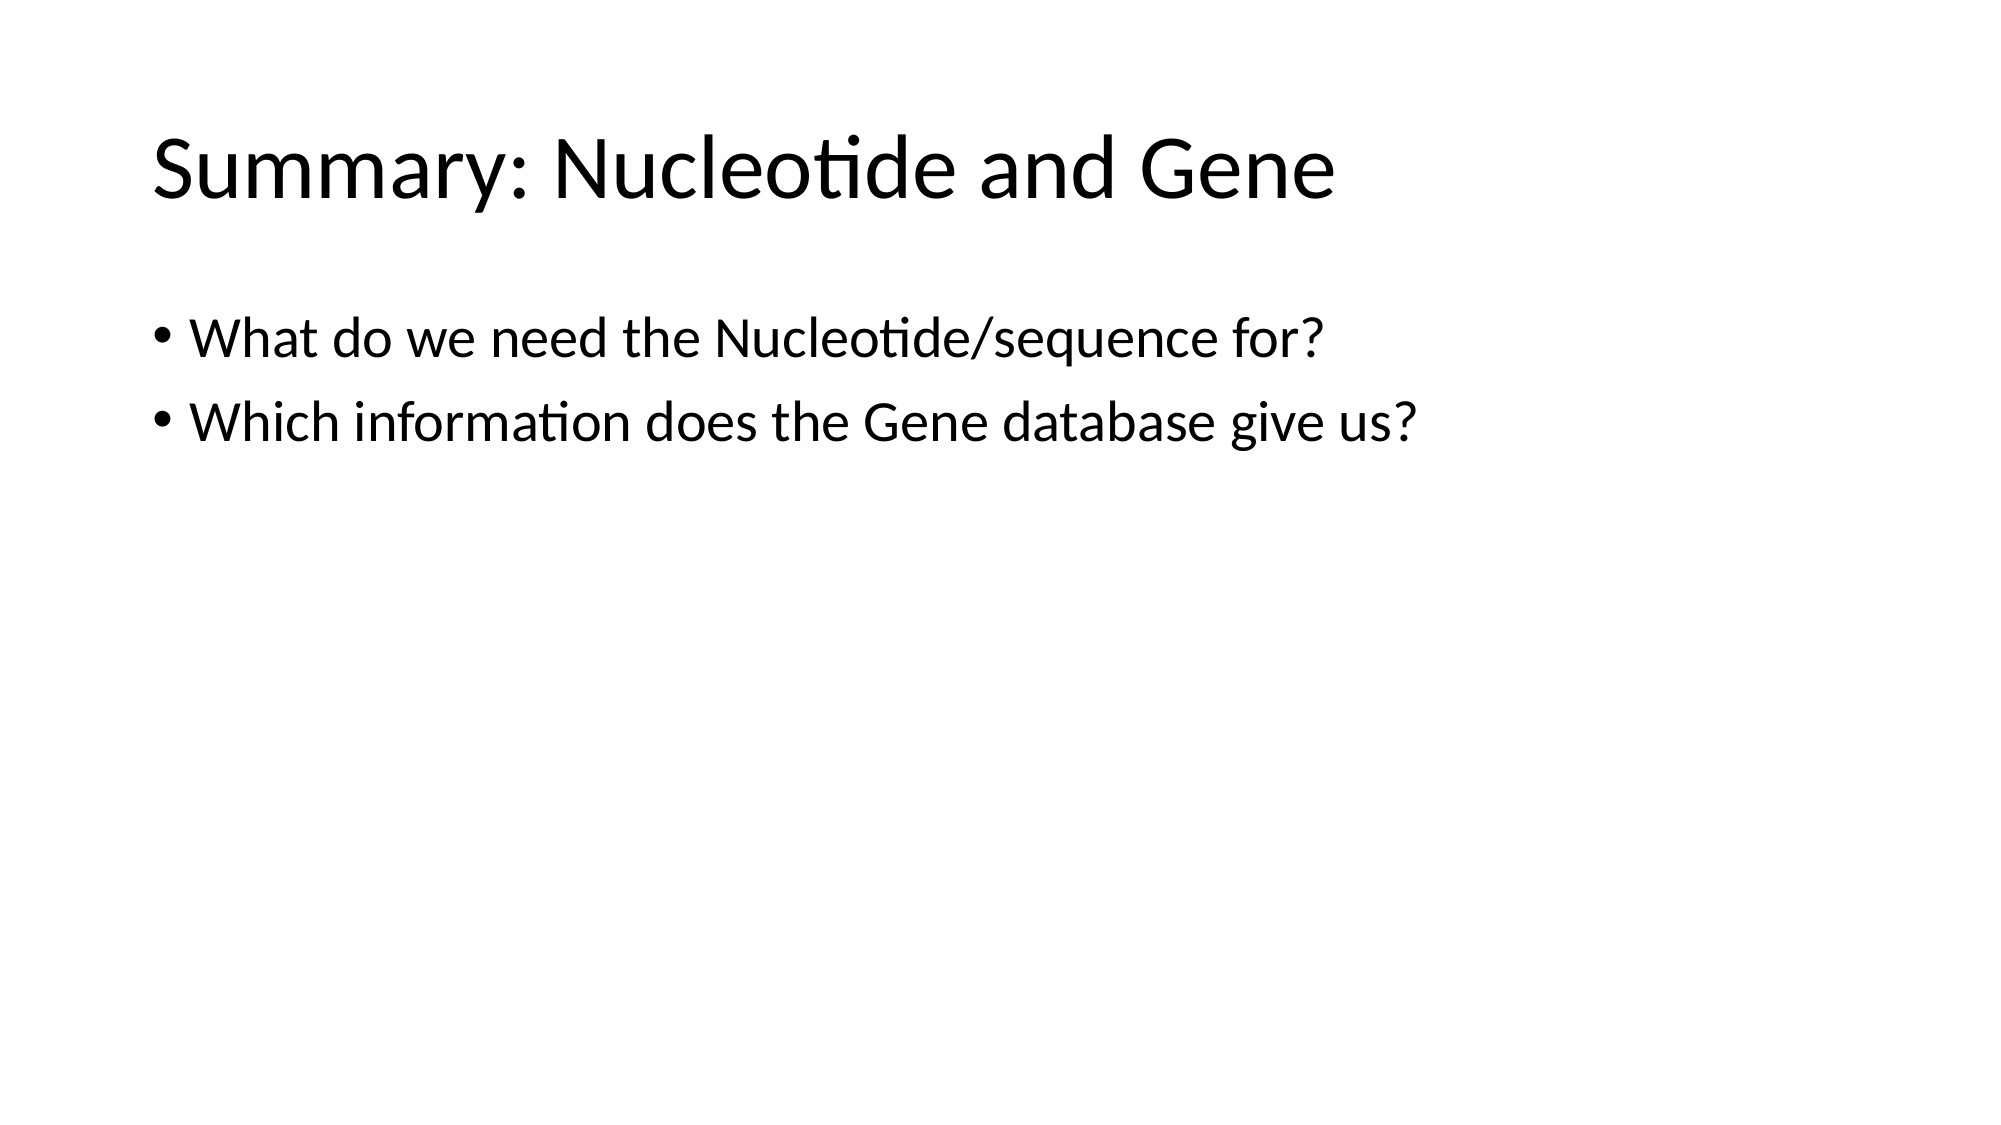

# Summary: Nucleotide and Gene
What do we need the Nucleotide/sequence for?
Which information does the Gene database give us?